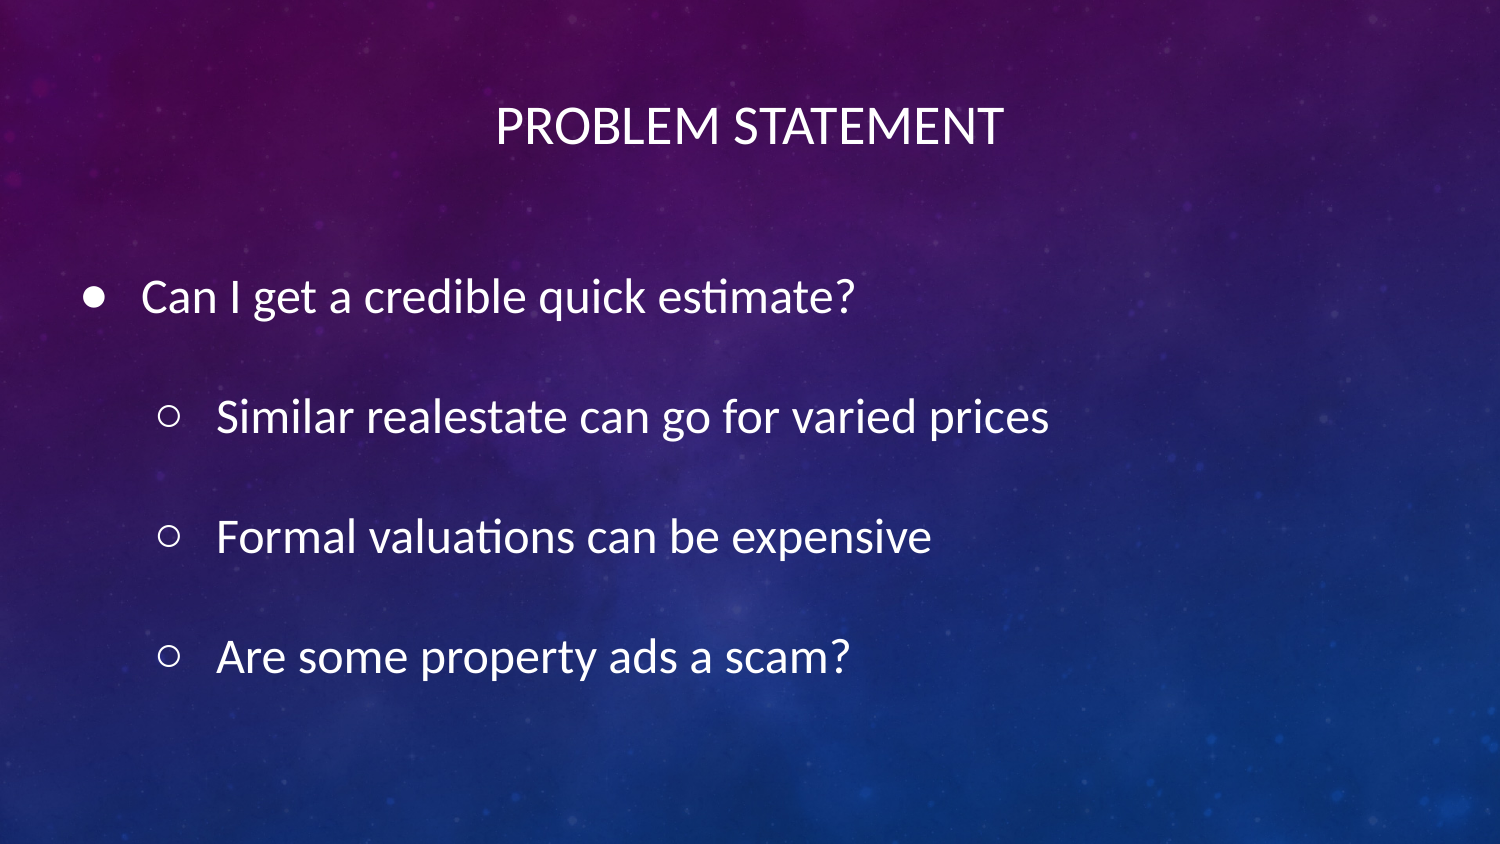

# Problem Statement

Can I get a credible quick estimate?
Similar realestate can go for varied prices
Formal valuations can be expensive
Are some property ads a scam?